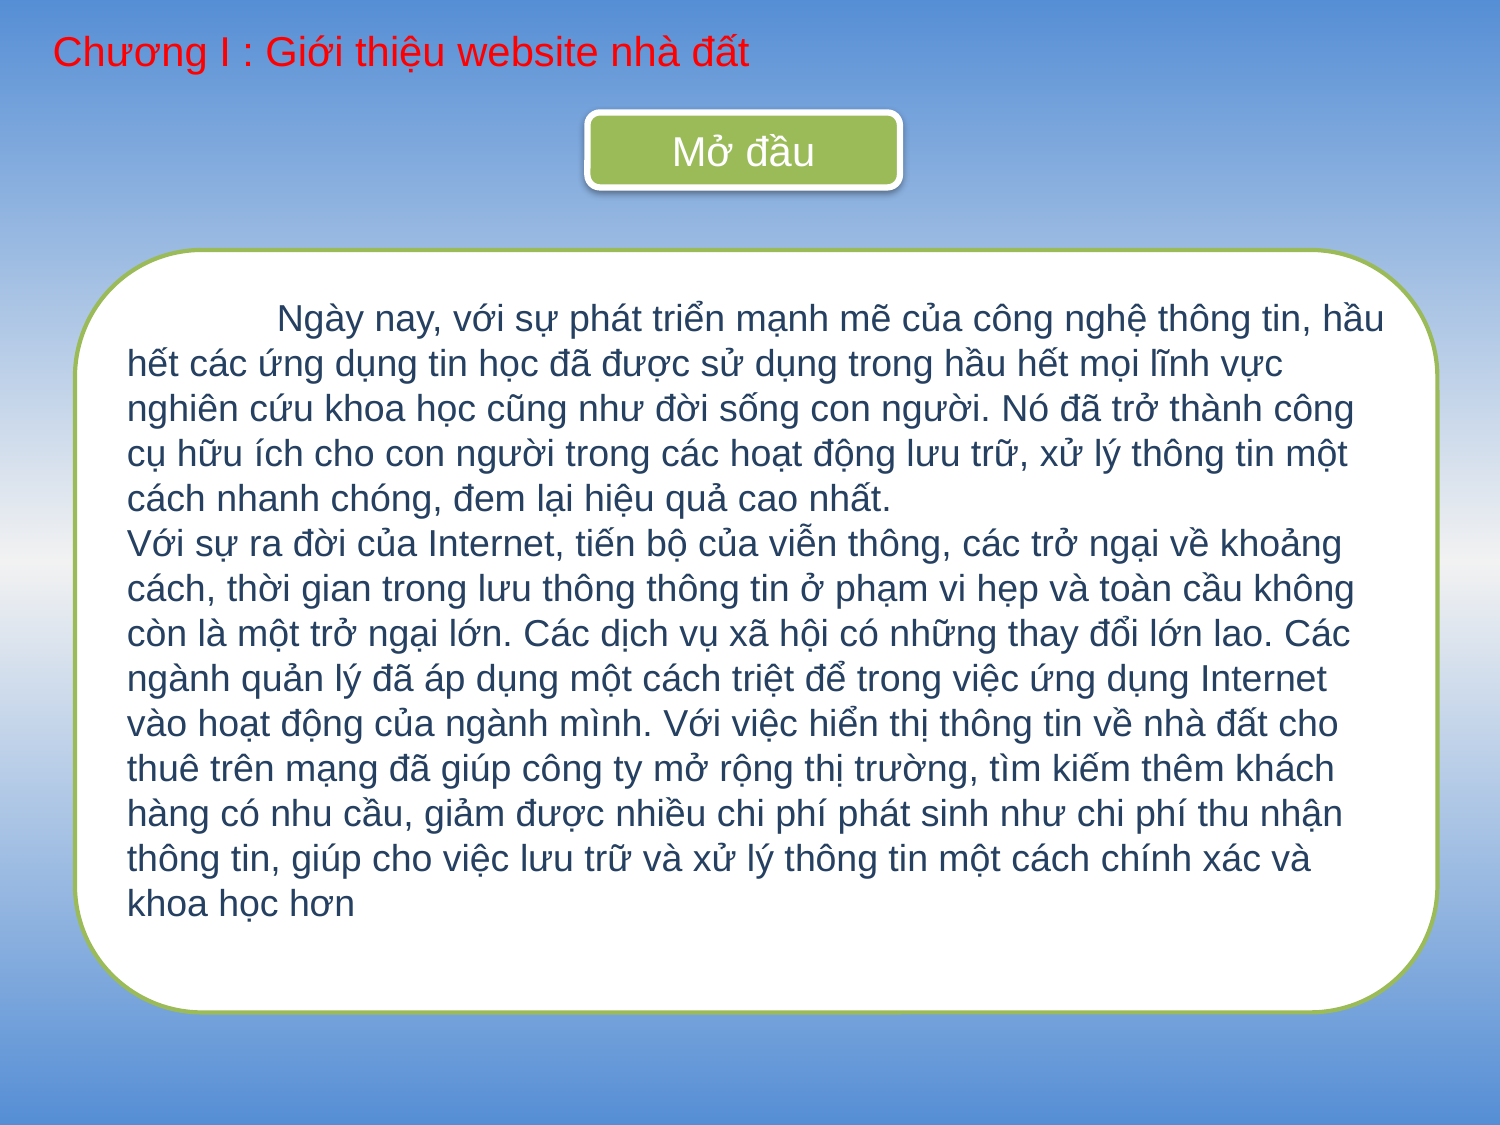

# Chương I : Giới thiệu website nhà đất
Mở đầu
	Ngày nay, với sự phát triển mạnh mẽ của công nghệ thông tin, hầu hết các ứng dụng tin học đã được sử dụng trong hầu hết mọi lĩnh vực nghiên cứu khoa học cũng như đời sống con người. Nó đã trở thành công cụ hữu ích cho con người trong các hoạt động lưu trữ, xử lý thông tin một cách nhanh chóng, đem lại hiệu quả cao nhất.
Với sự ra đời của Internet, tiến bộ của viễn thông, các trở ngại về khoảng cách, thời gian trong lưu thông thông tin ở phạm vi hẹp và toàn cầu không còn là một trở ngại lớn. Các dịch vụ xã hội có những thay đổi lớn lao. Các ngành quản lý đã áp dụng một cách triệt để trong việc ứng dụng Internet vào hoạt động của ngành mình. Với việc hiển thị thông tin về nhà đất cho thuê trên mạng đã giúp công ty mở rộng thị trường, tìm kiếm thêm khách hàng có nhu cầu, giảm được nhiều chi phí phát sinh như chi phí thu nhận thông tin, giúp cho việc lưu trữ và xử lý thông tin một cách chính xác và khoa học hơn